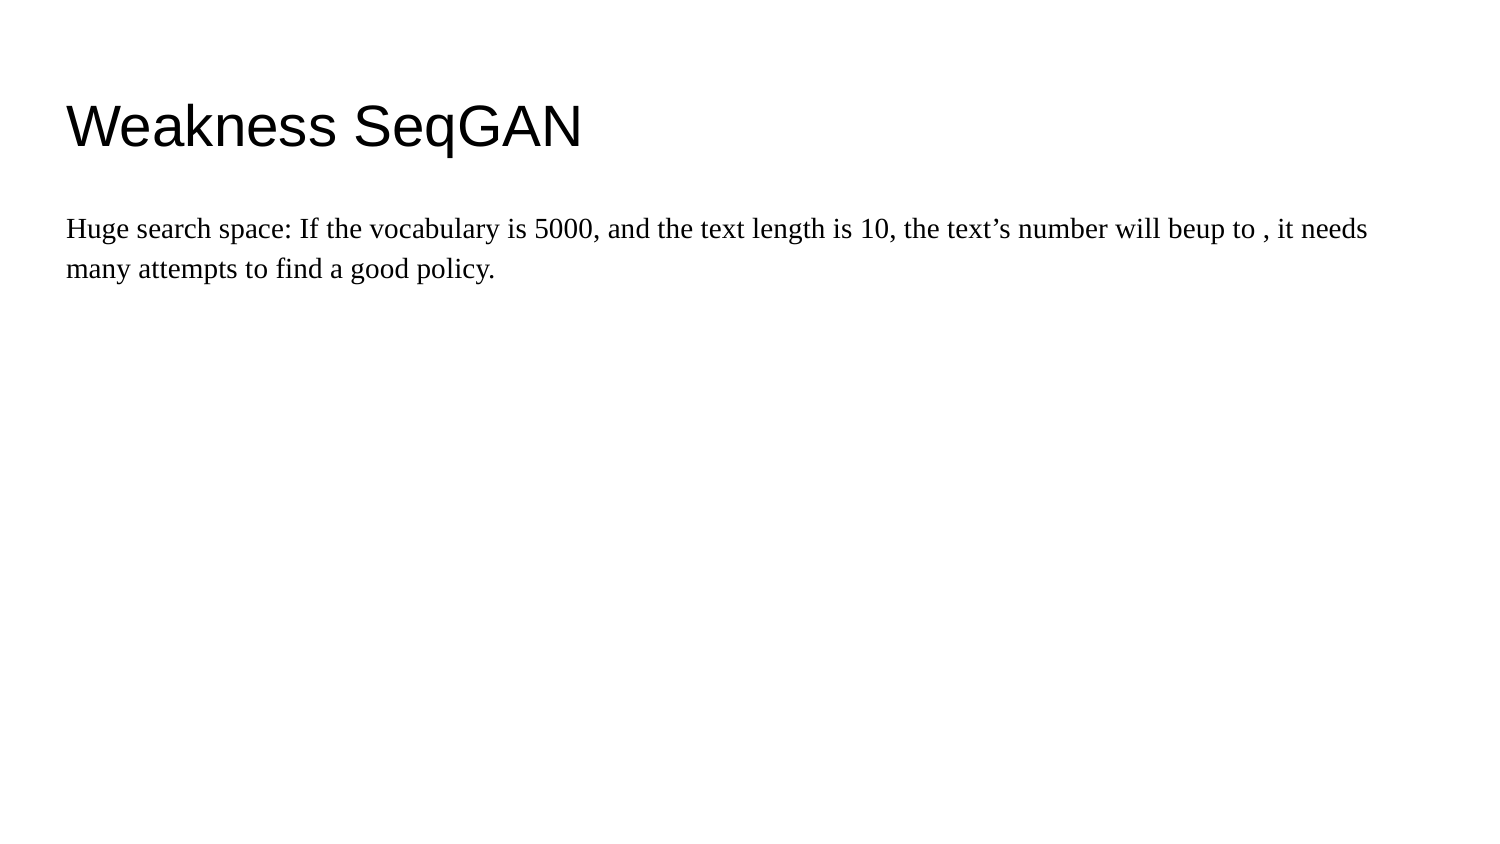

# Weakness SeqGAN
Huge search space: If the vocabulary is 5000, and the text length is 10, the text’s number will beup to , it needs many attempts to find a good policy.